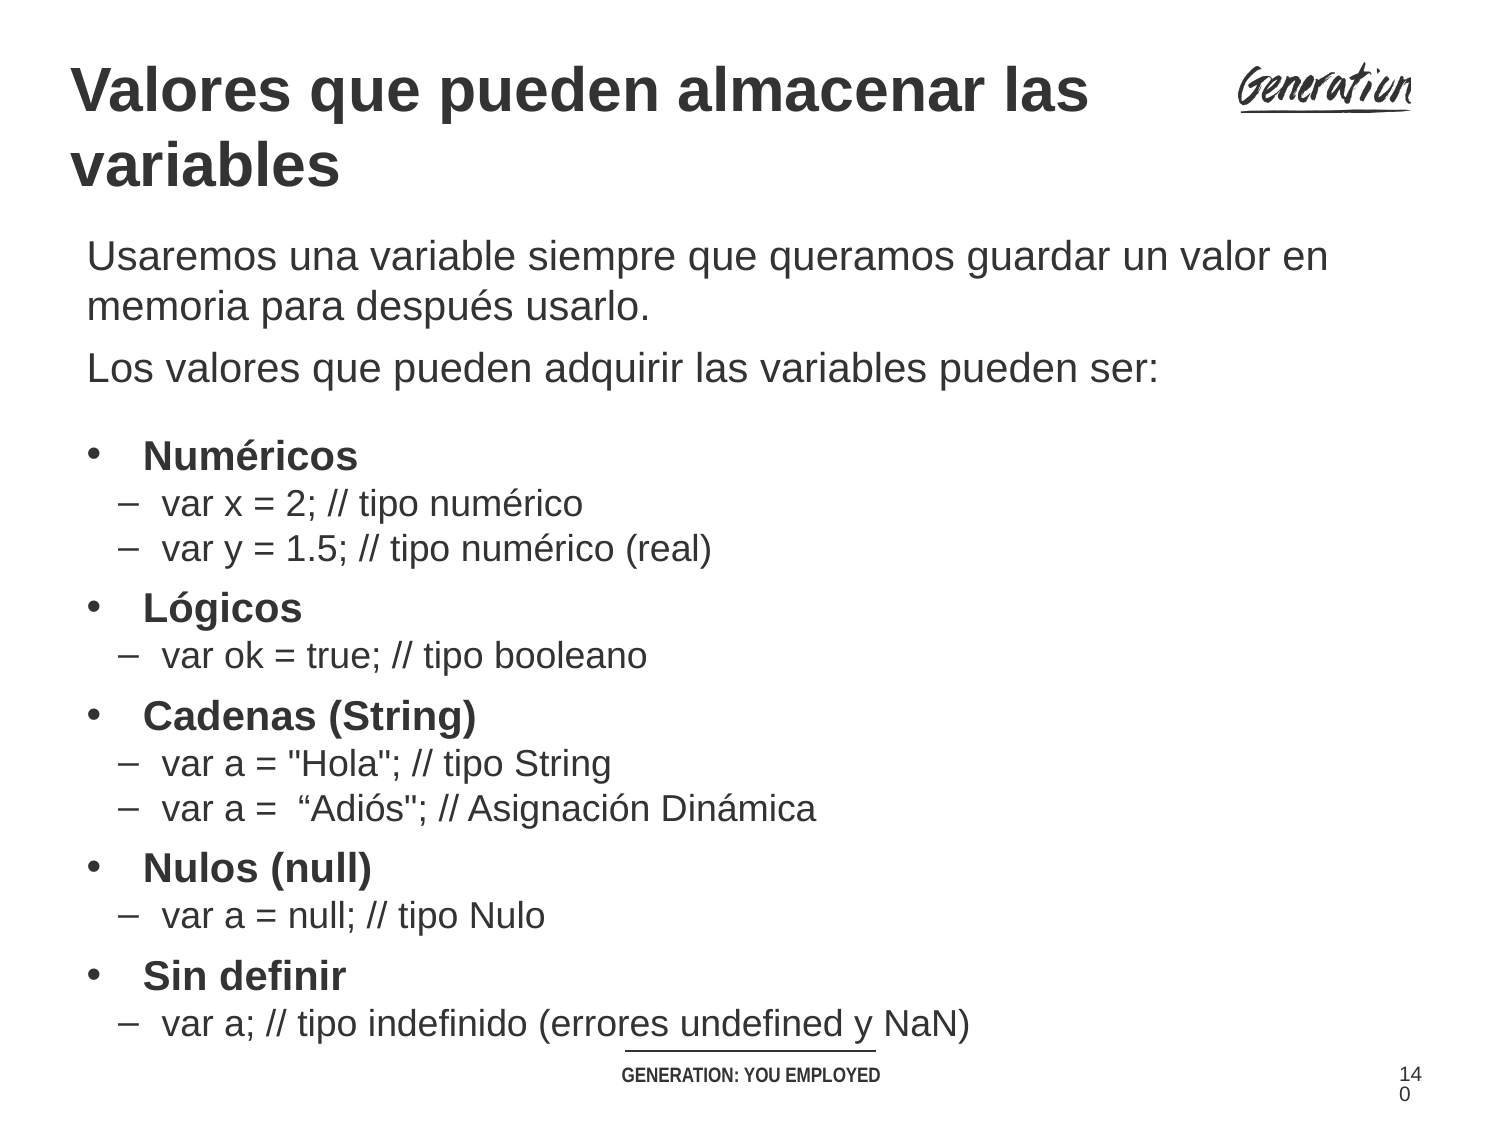

Valores que pueden almacenar las variables
Usaremos una variable siempre que queramos guardar un valor en memoria para después usarlo.
Los valores que pueden adquirir las variables pueden ser:

Numéricos
var x = 2; // tipo numérico
var y = 1.5; // tipo numérico (real)
Lógicos
var ok = true; // tipo booleano
Cadenas (String)
var a = "Hola"; // tipo String
var a =  “Adiós"; // Asignación Dinámica
Nulos (null)
var a = null; // tipo Nulo
Sin definir
var a; // tipo indefinido (errores undefined y NaN)